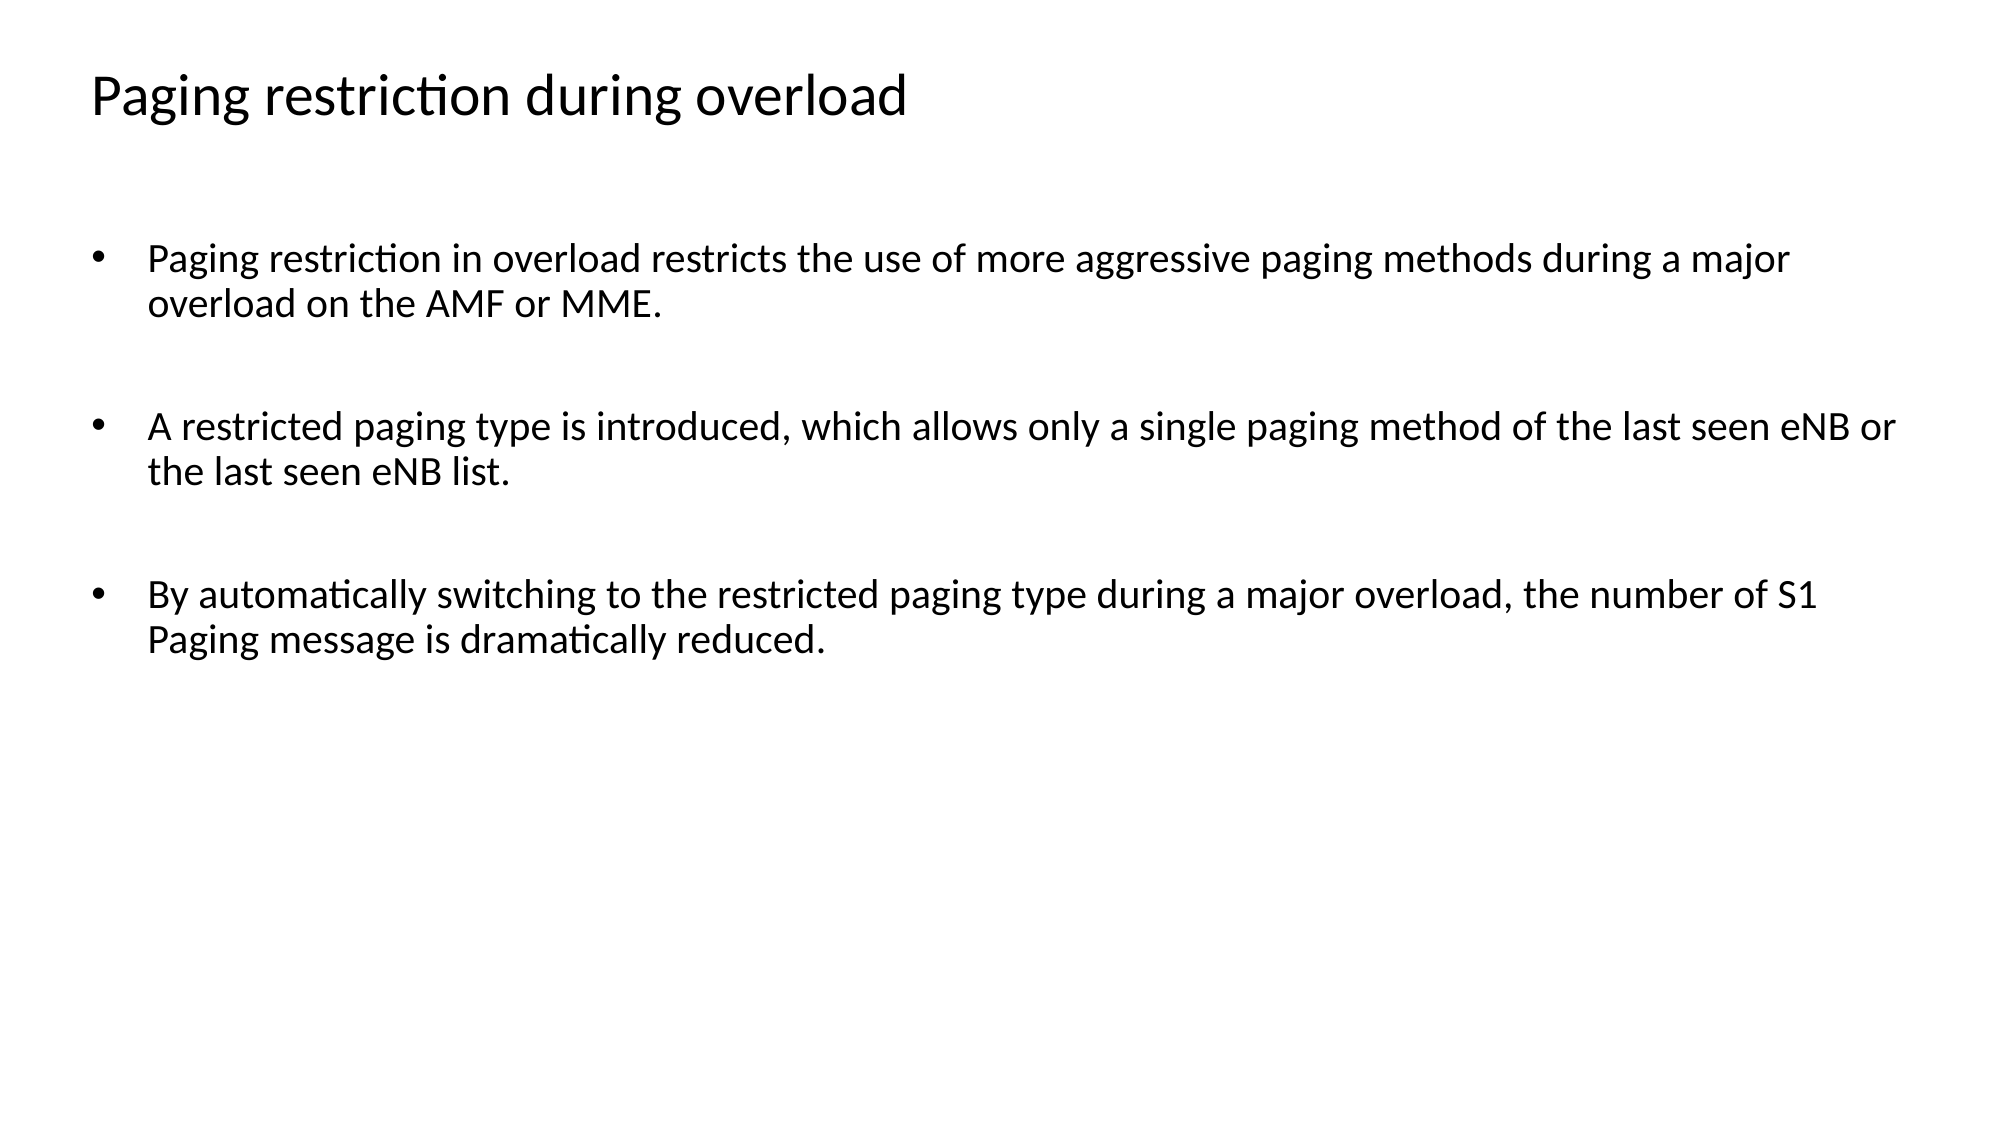

# Paging restriction during overload

Paging restriction in overload restricts the use of more aggressive paging methods during a major overload on the AMF or MME.

A restricted paging type is introduced, which allows only a single paging method of the last seen eNB or the last seen eNB list.

By automatically switching to the restricted paging type during a major overload, the number of S1 Paging message is dramatically reduced.